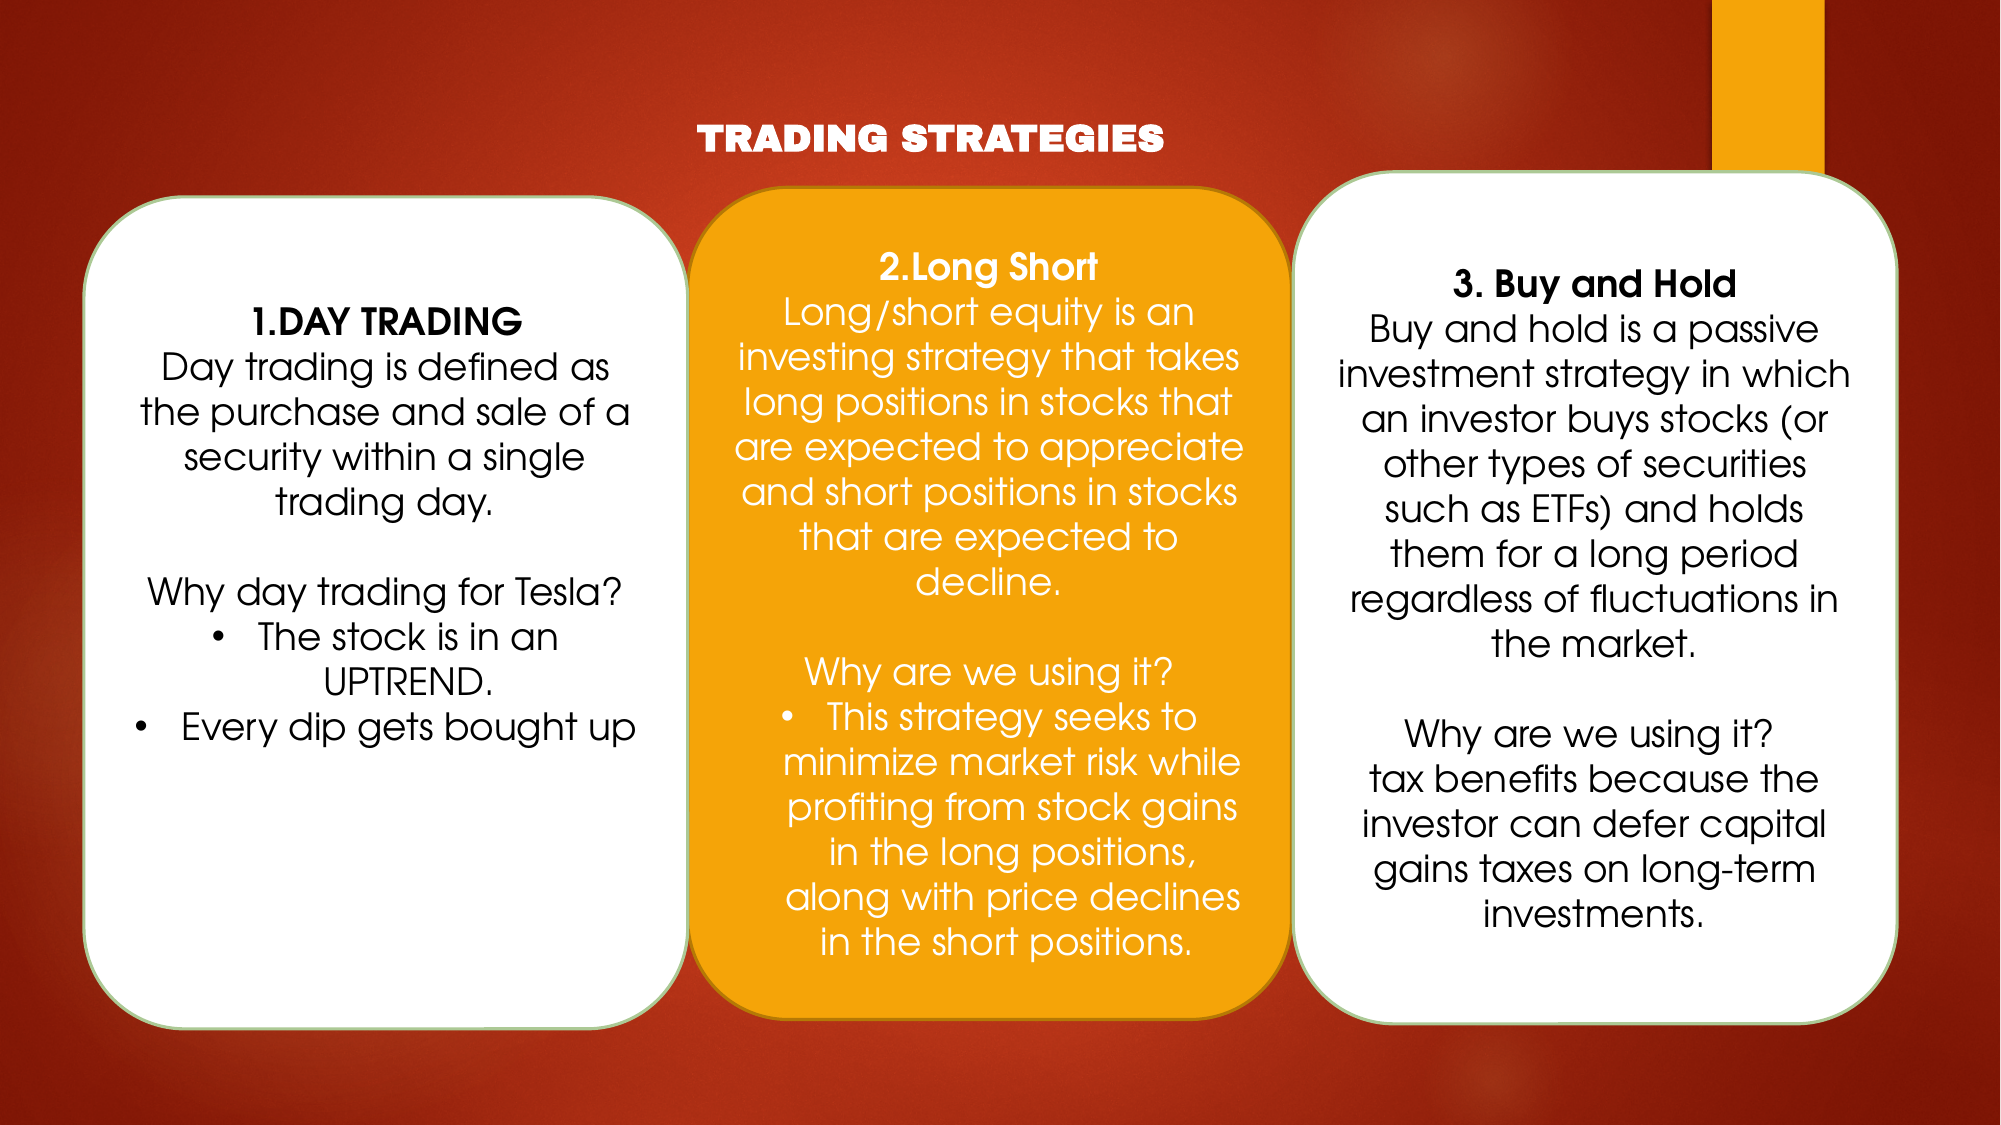

TRADING STRATEGIES
3. Buy and Hold
Buy and hold is a passive investment strategy in which an investor buys stocks (or other types of securities such as ETFs) and holds them for a long period regardless of fluctuations in the market.

Why are we using it?
tax benefits because the investor can defer capital gains taxes on long-term investments.
2.Long Short
Long/short equity is an investing strategy that takes long positions in stocks that are expected to appreciate and short positions in stocks that are expected to decline.

Why are we using it?
This strategy seeks to minimize market risk while profiting from stock gains in the long positions, along with price declines in the short positions.

1.DAY TRADING
Day trading is defined as the purchase and sale of a security within a single trading day.

Why day trading for Tesla?
The stock is in an UPTREND.
Every dip gets bought up